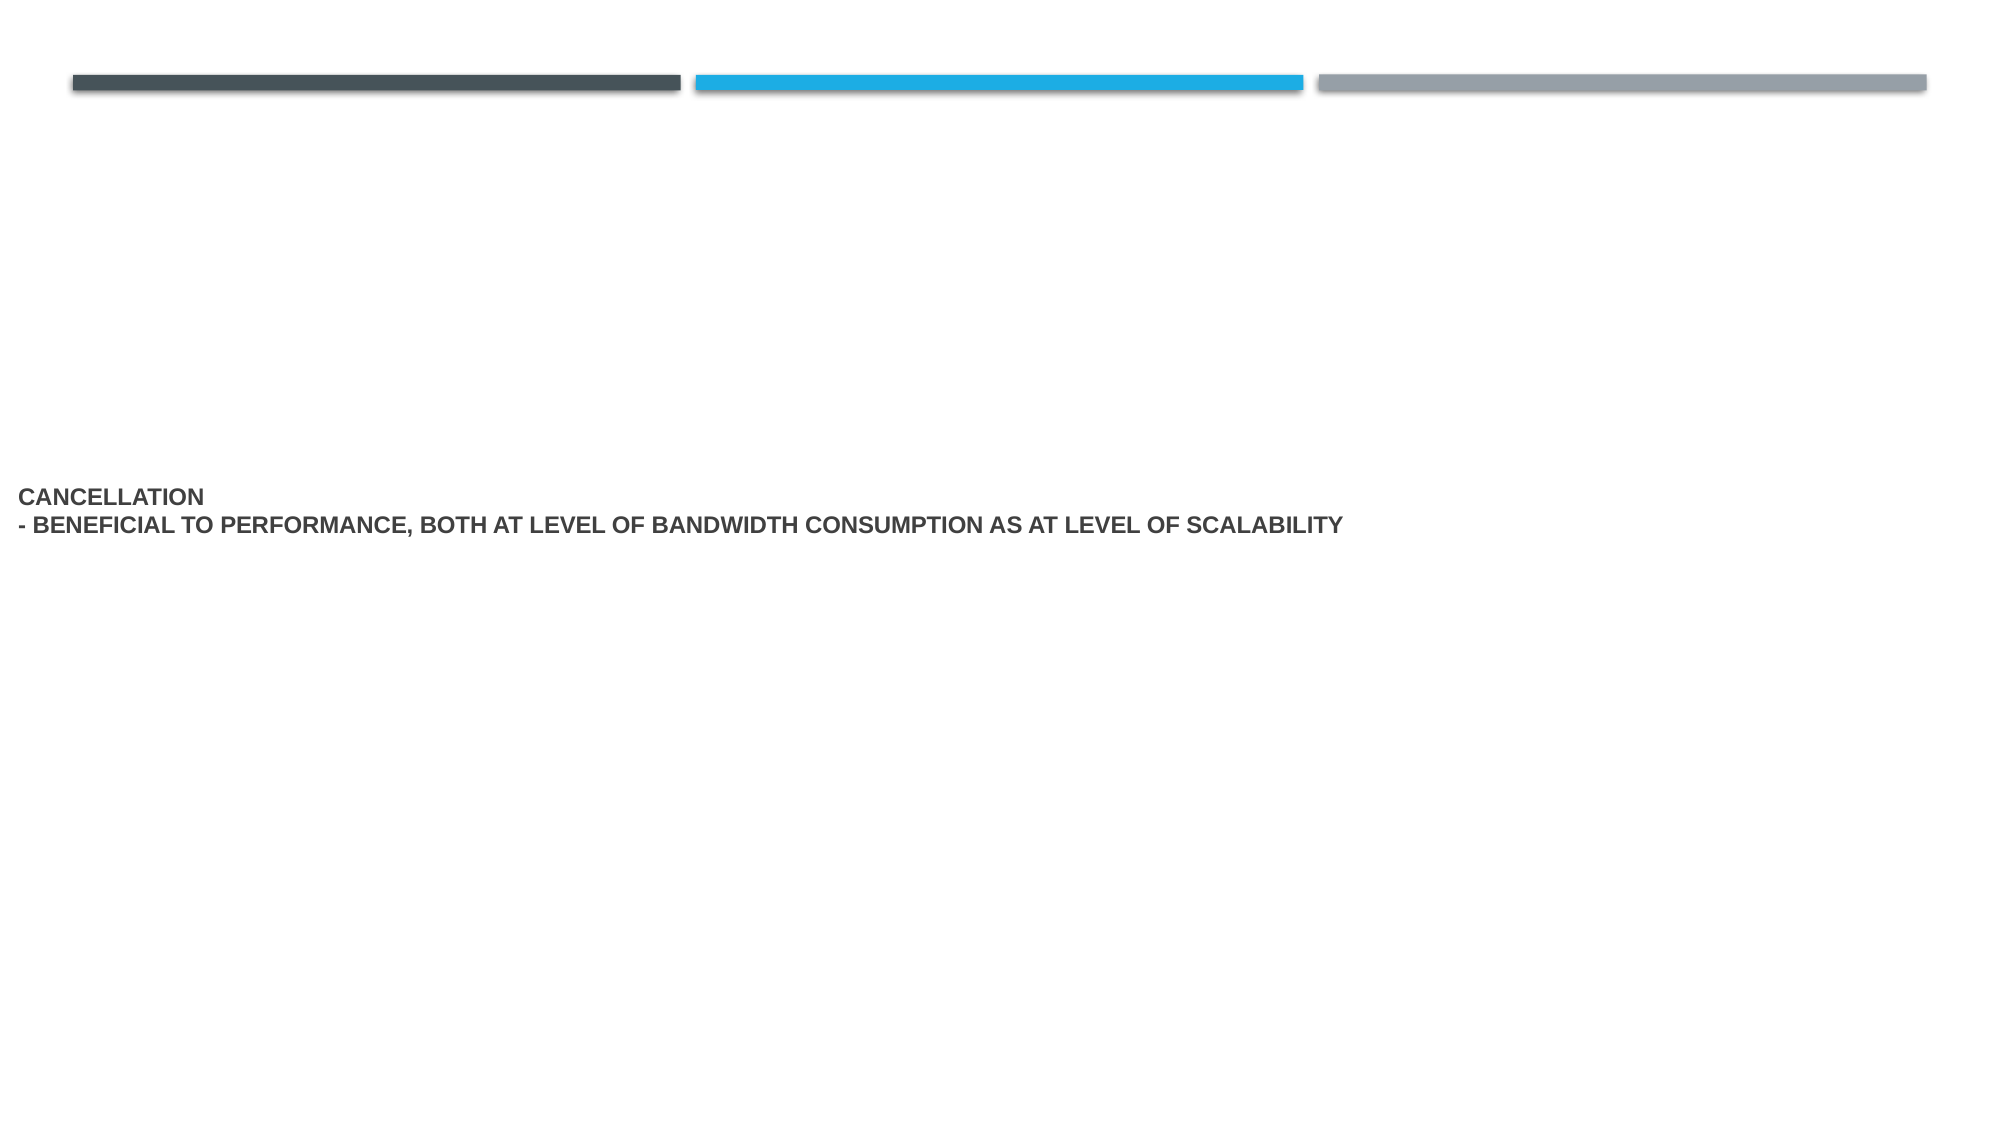

# Cancellation - Beneficial to performance, both at level of bandwidth consumption as at level of scalability